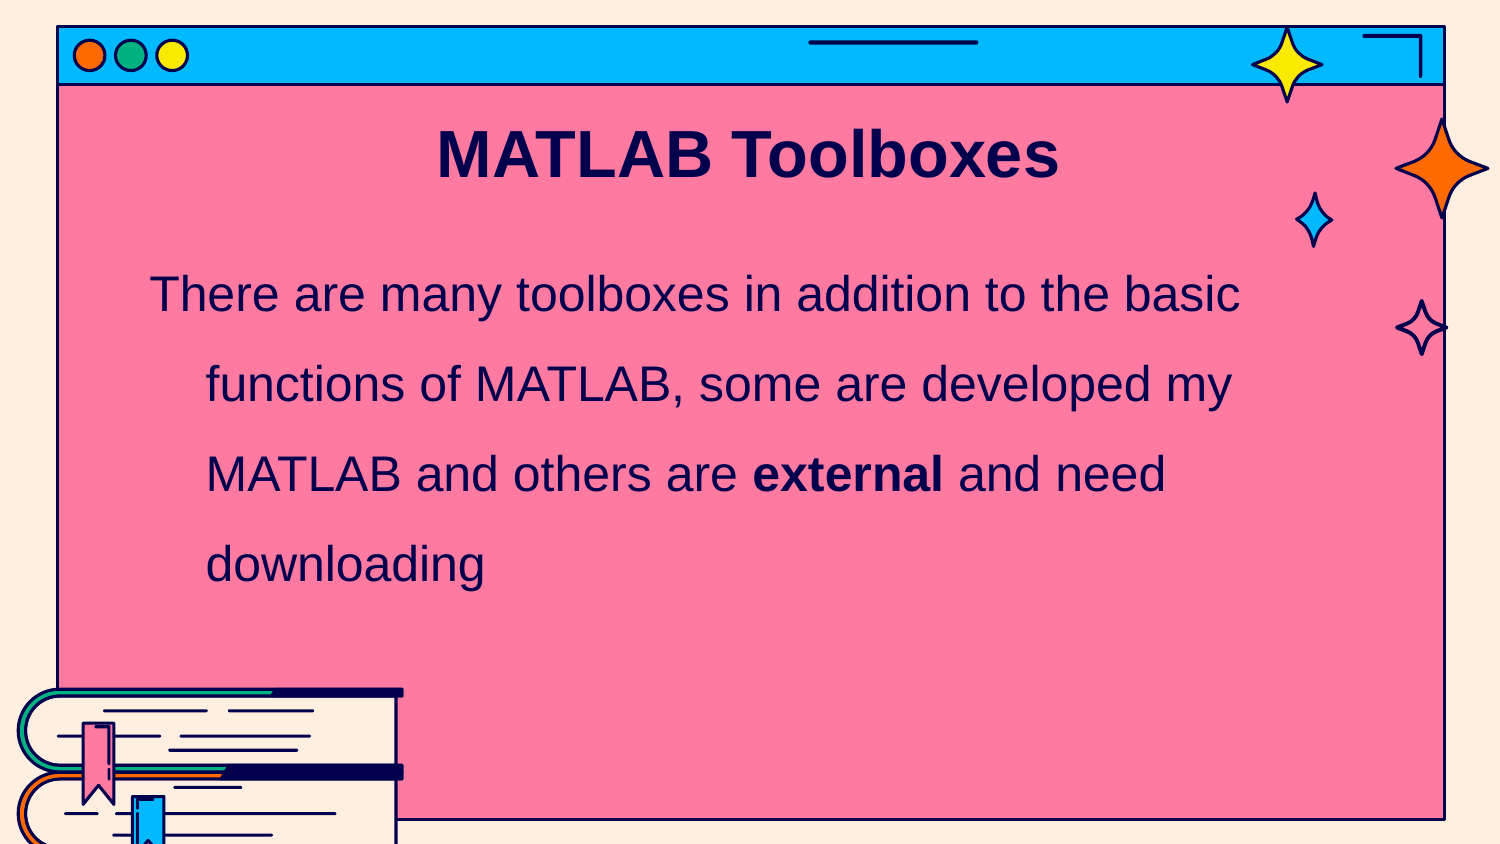

# MATLAB Toolboxes

There are many toolboxes in addition to the basic functions of MATLAB, some are developed my MATLAB and others are external and need downloading